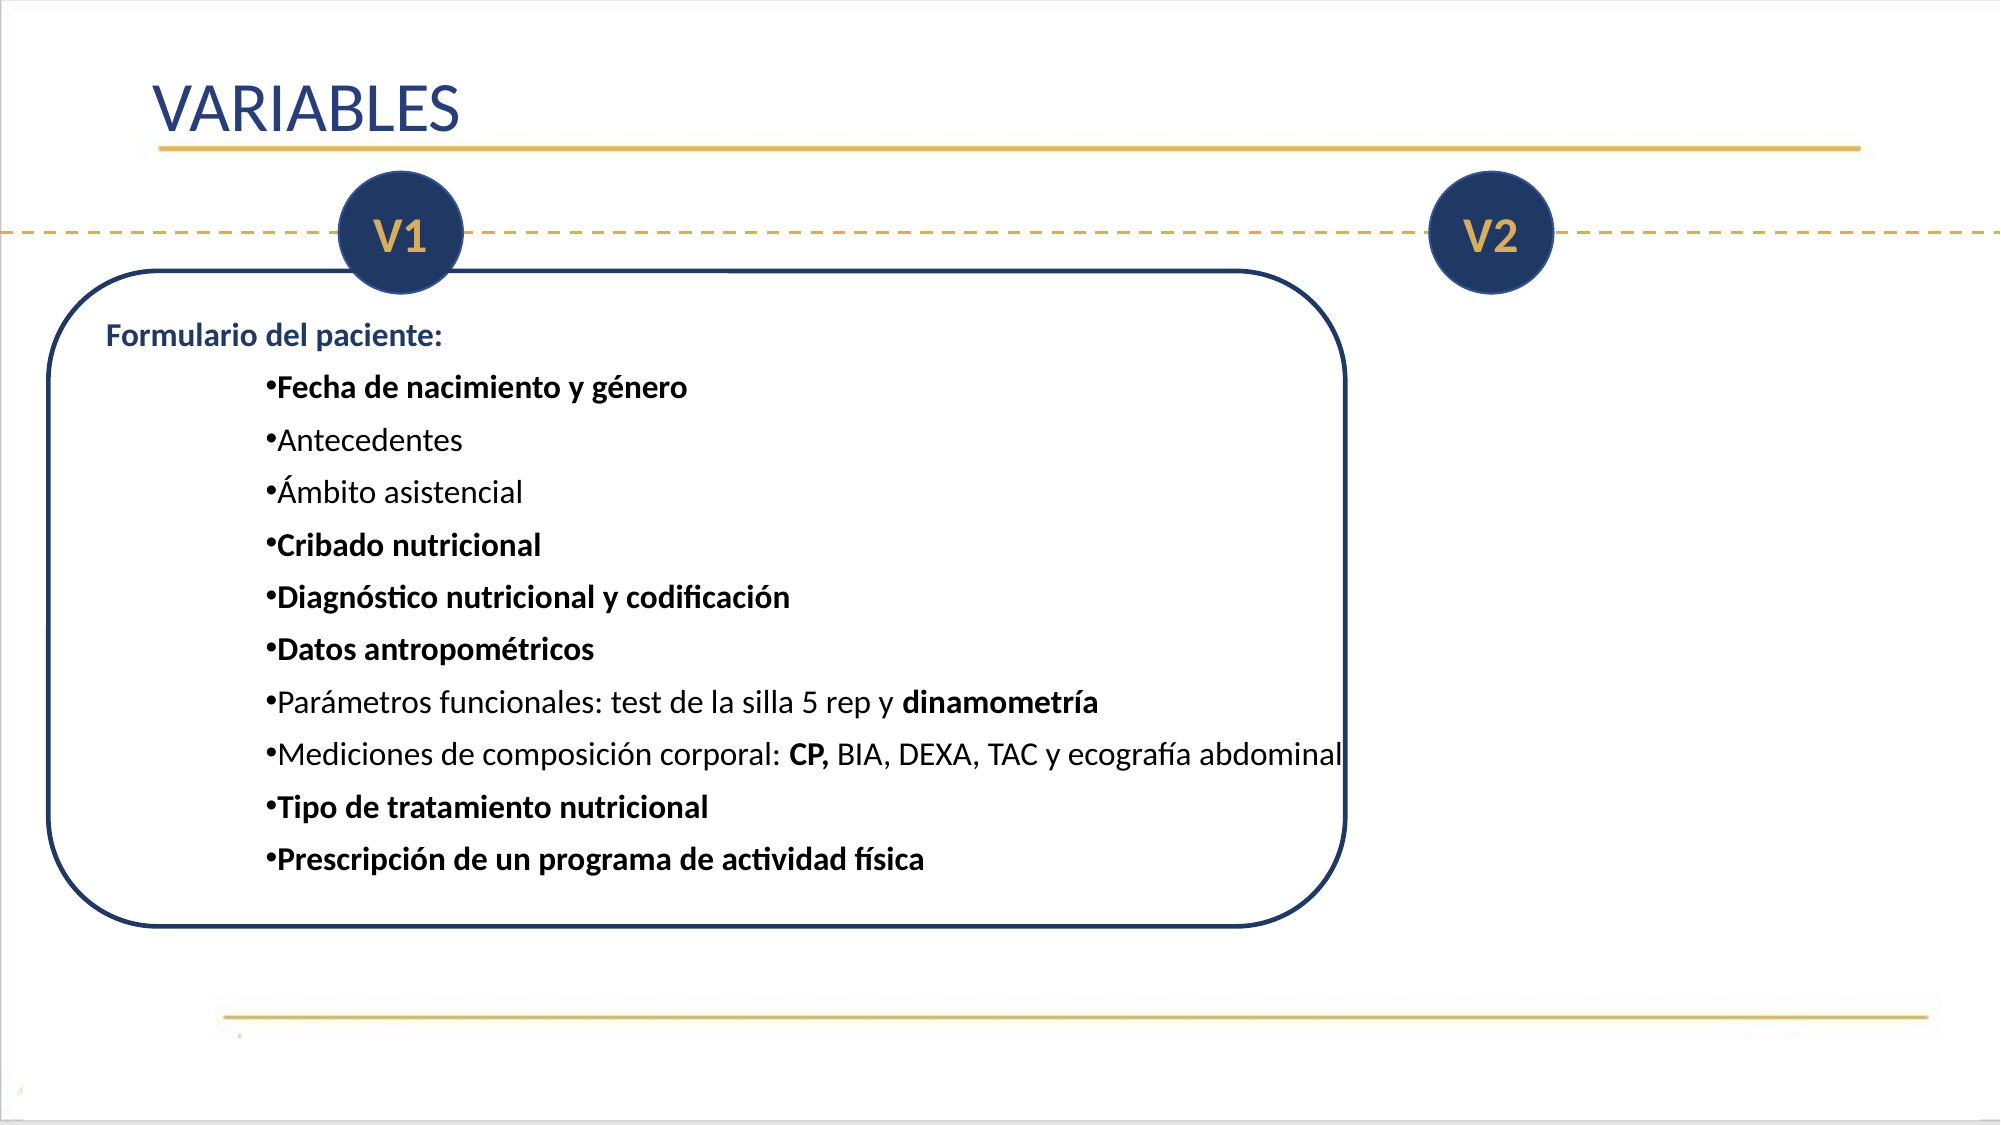

# VARIABLES
V1
V2

Formulario del paciente:
Fecha de nacimiento y género
Antecedentes
Ámbito asistencial
Cribado nutricional
Diagnóstico nutricional y codificación
Datos antropométricos
Parámetros funcionales: test de la silla 5 rep y dinamometría
Mediciones de composición corporal: CP, BIA, DEXA, TAC y ecografía abdominal
Tipo de tratamiento nutricional
Prescripción de un programa de actividad física